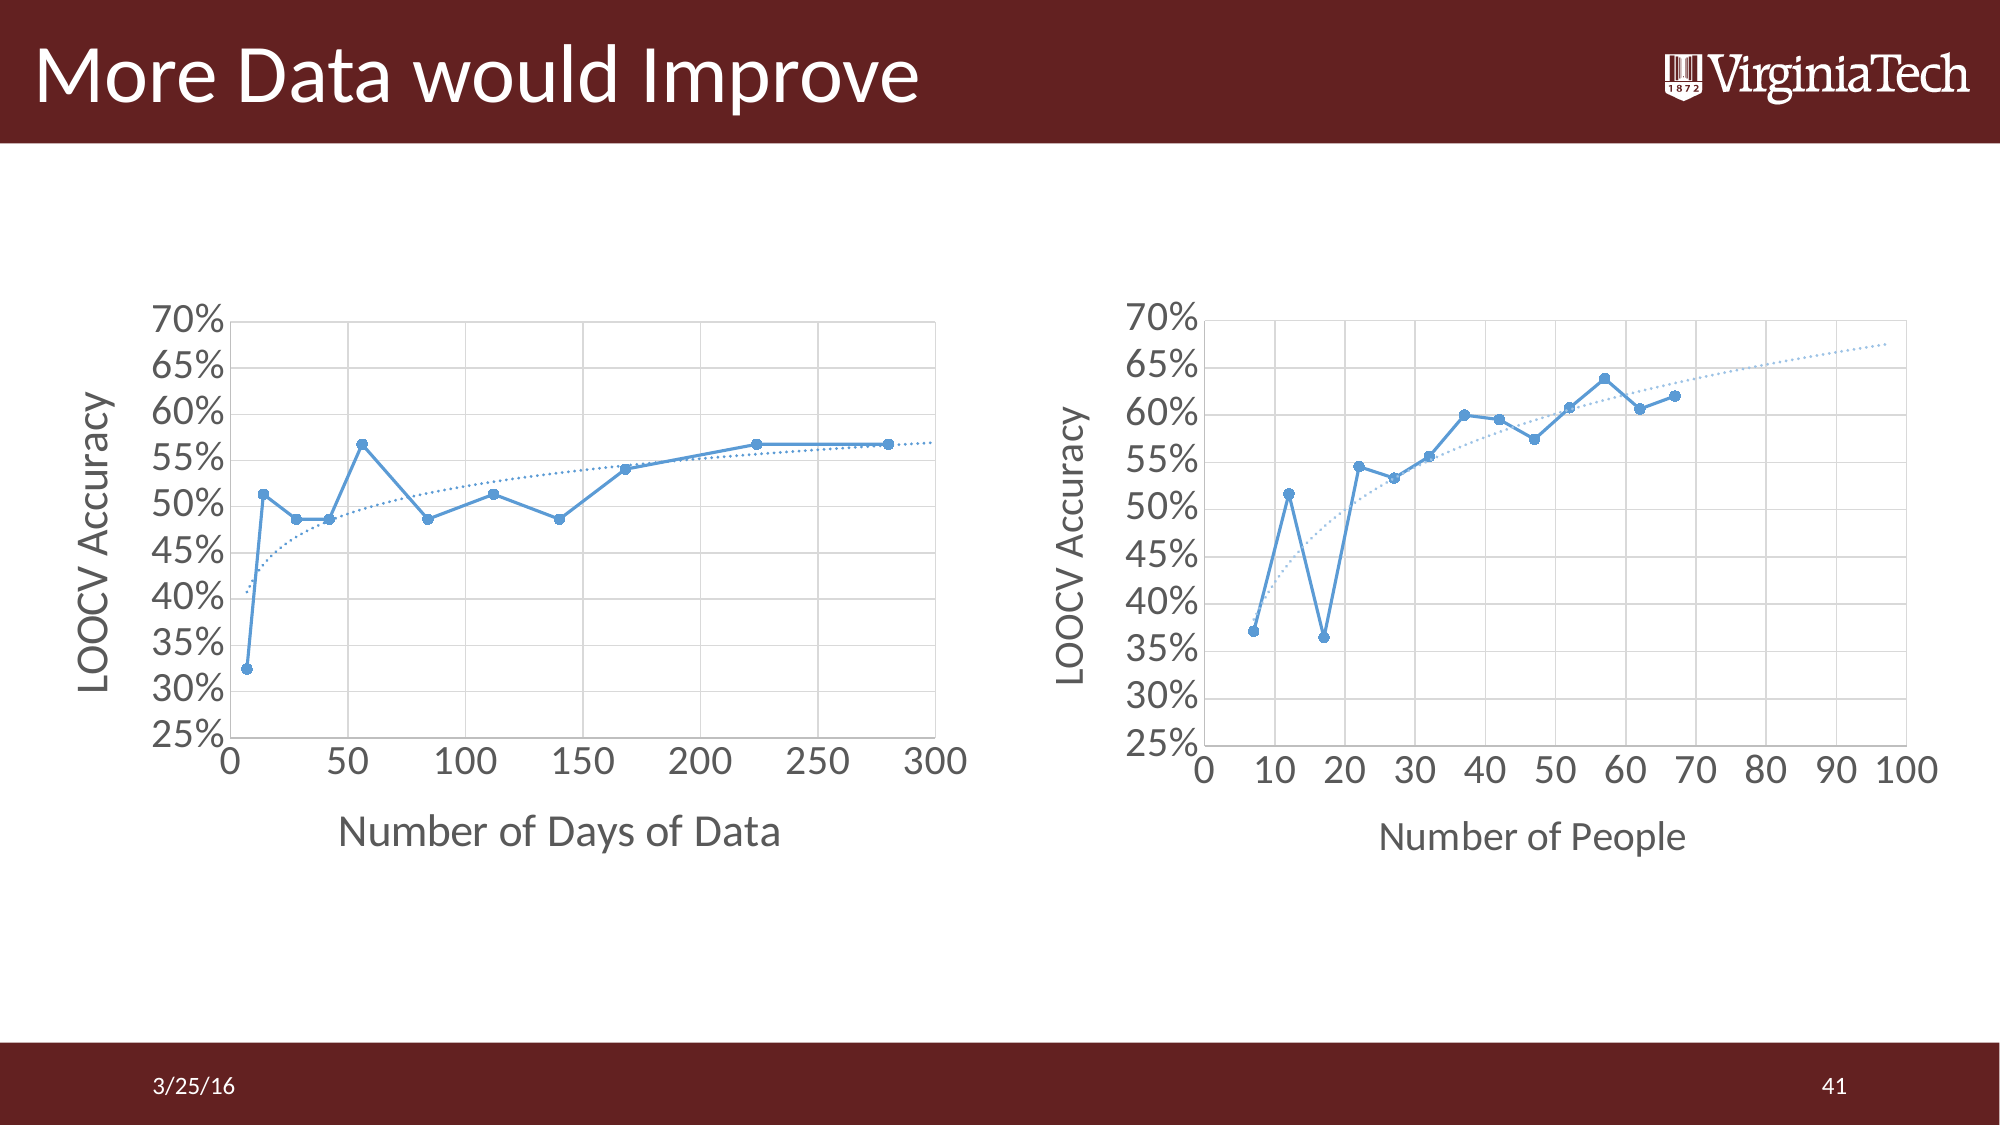

# More Data would Improve

### Chart

| Category |  |
|---|---|

### Chart

| Category | Accuracy |
|---|---|
3/25/16

41